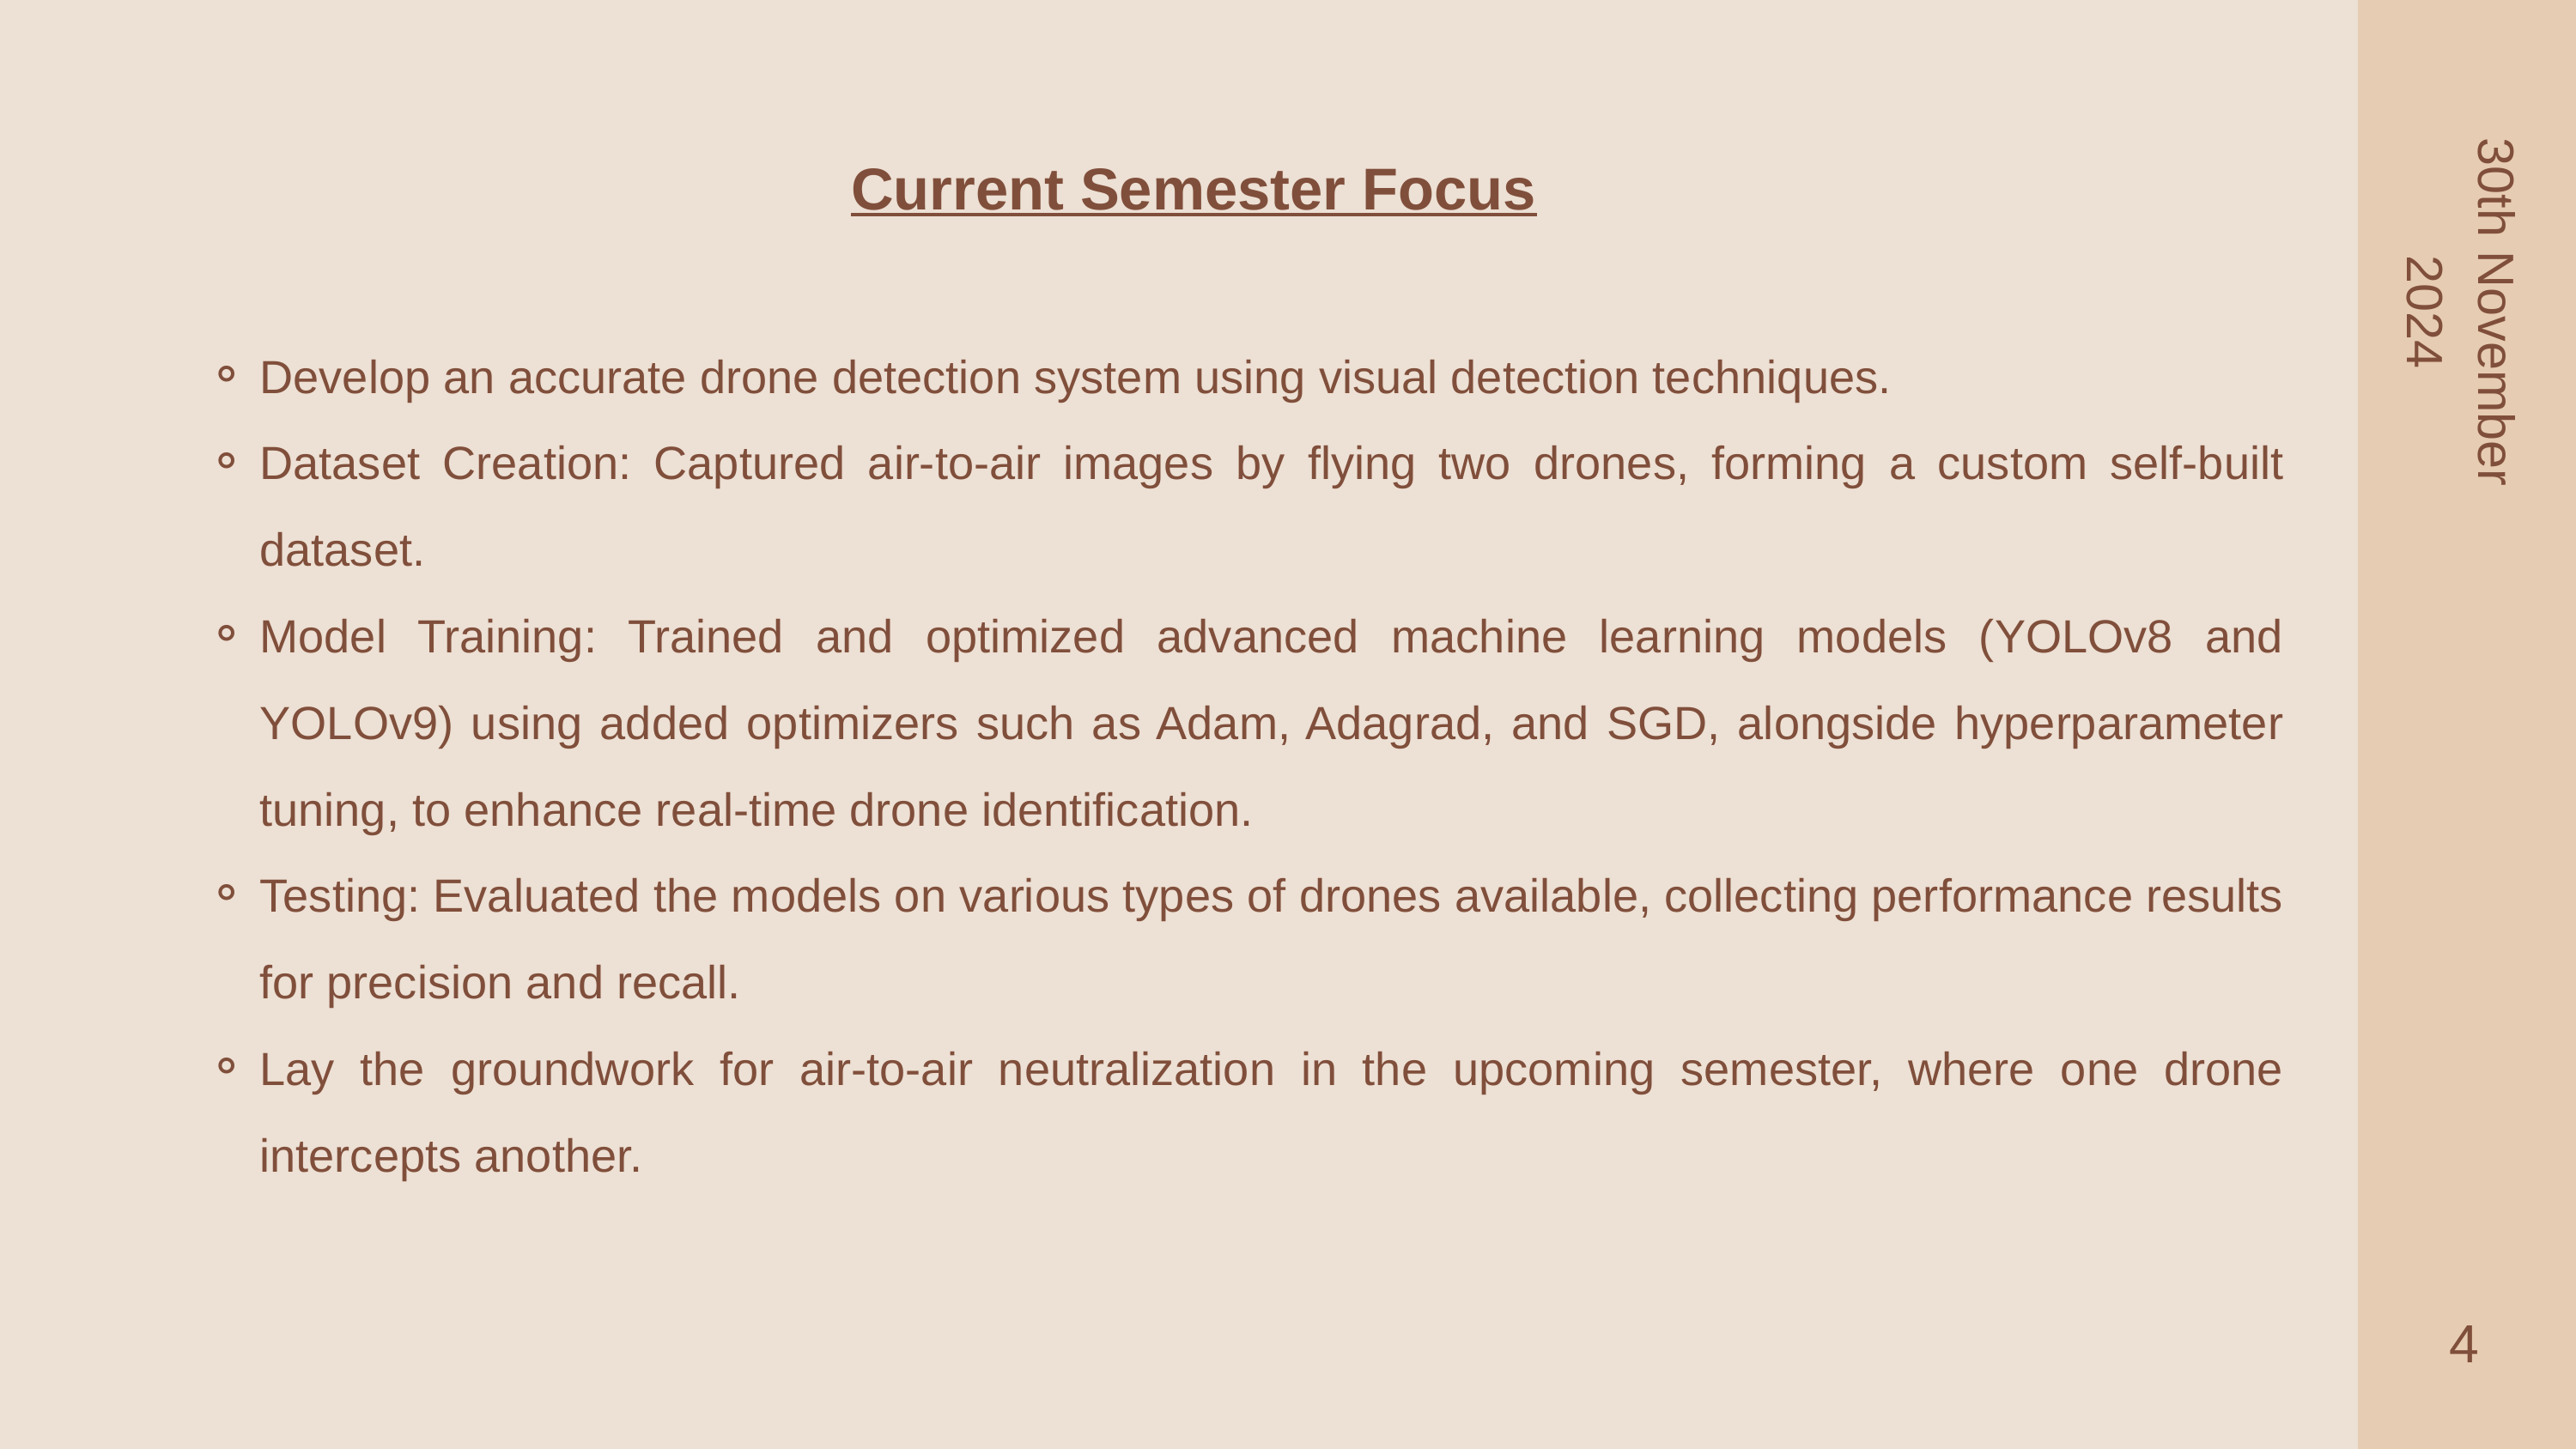

Current Semester Focus

Develop an accurate drone detection system using visual detection techniques.
Dataset Creation: Captured air-to-air images by flying two drones, forming a custom self-built dataset.
Model Training: Trained and optimized advanced machine learning models (YOLOv8 and YOLOv9) using added optimizers such as Adam, Adagrad, and SGD, alongside hyperparameter tuning, to enhance real-time drone identification.
Testing: Evaluated the models on various types of drones available, collecting performance results for precision and recall.
Lay the groundwork for air-to-air neutralization in the upcoming semester, where one drone intercepts another.

30th November
2024
4
2